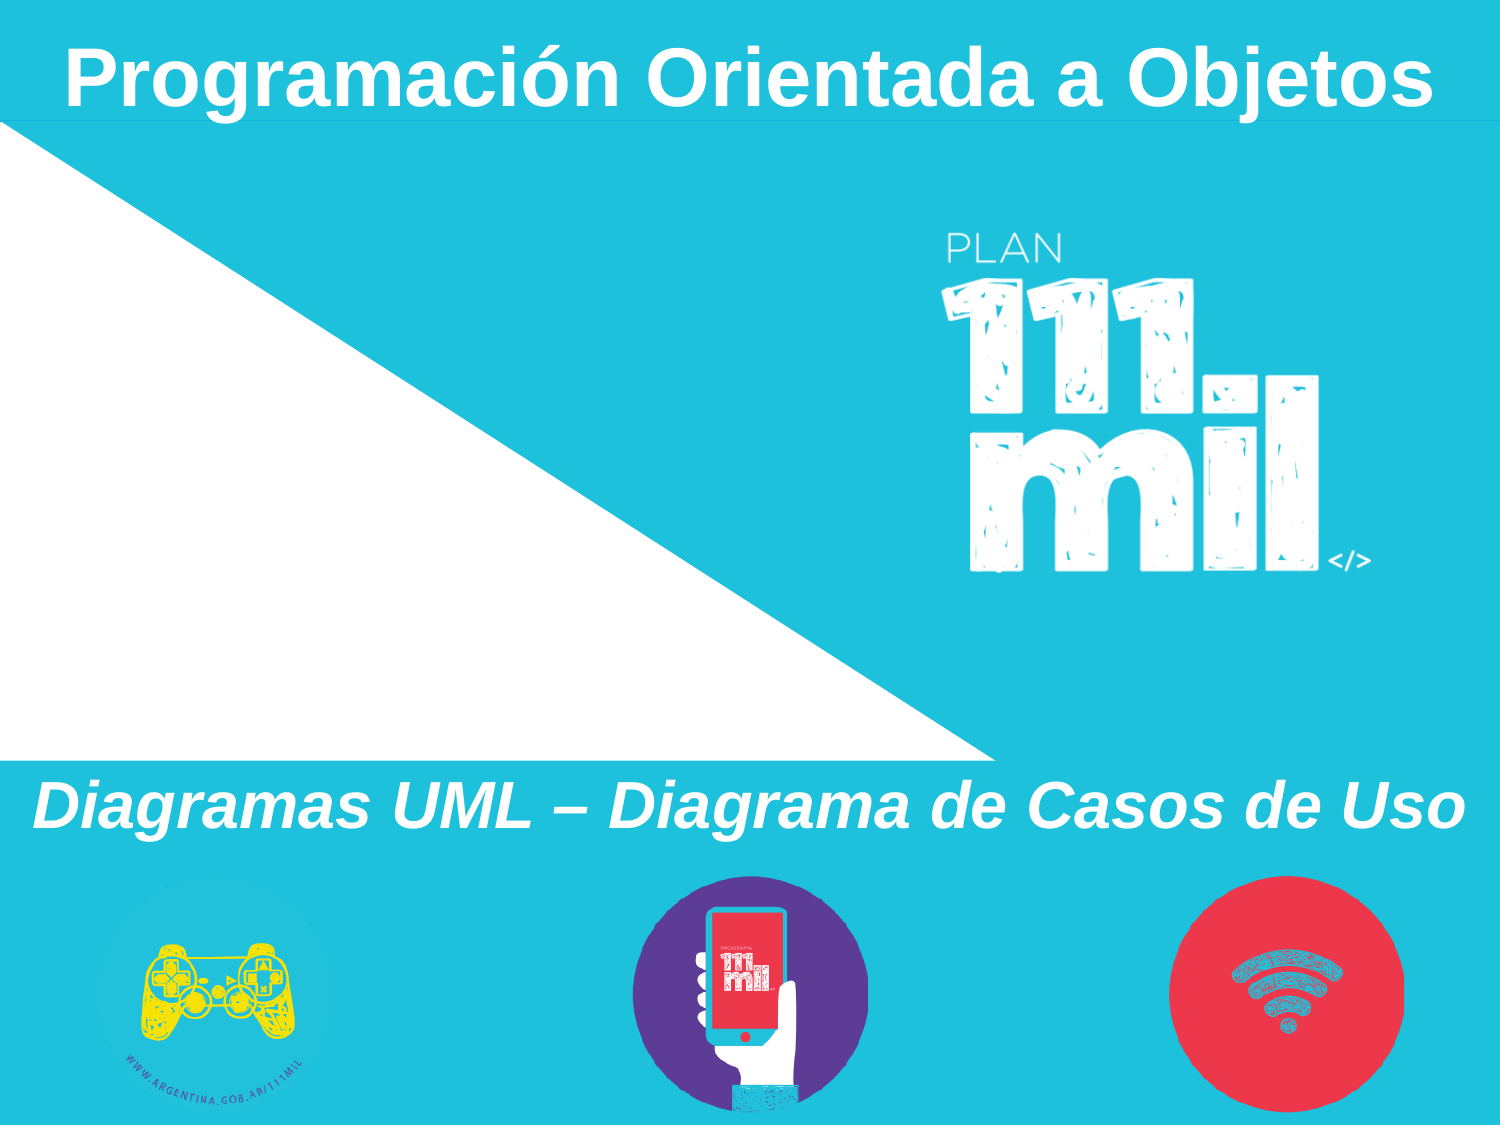

# Programación Orientada a Objetos
Diagramas UML – Diagrama de Casos de Uso